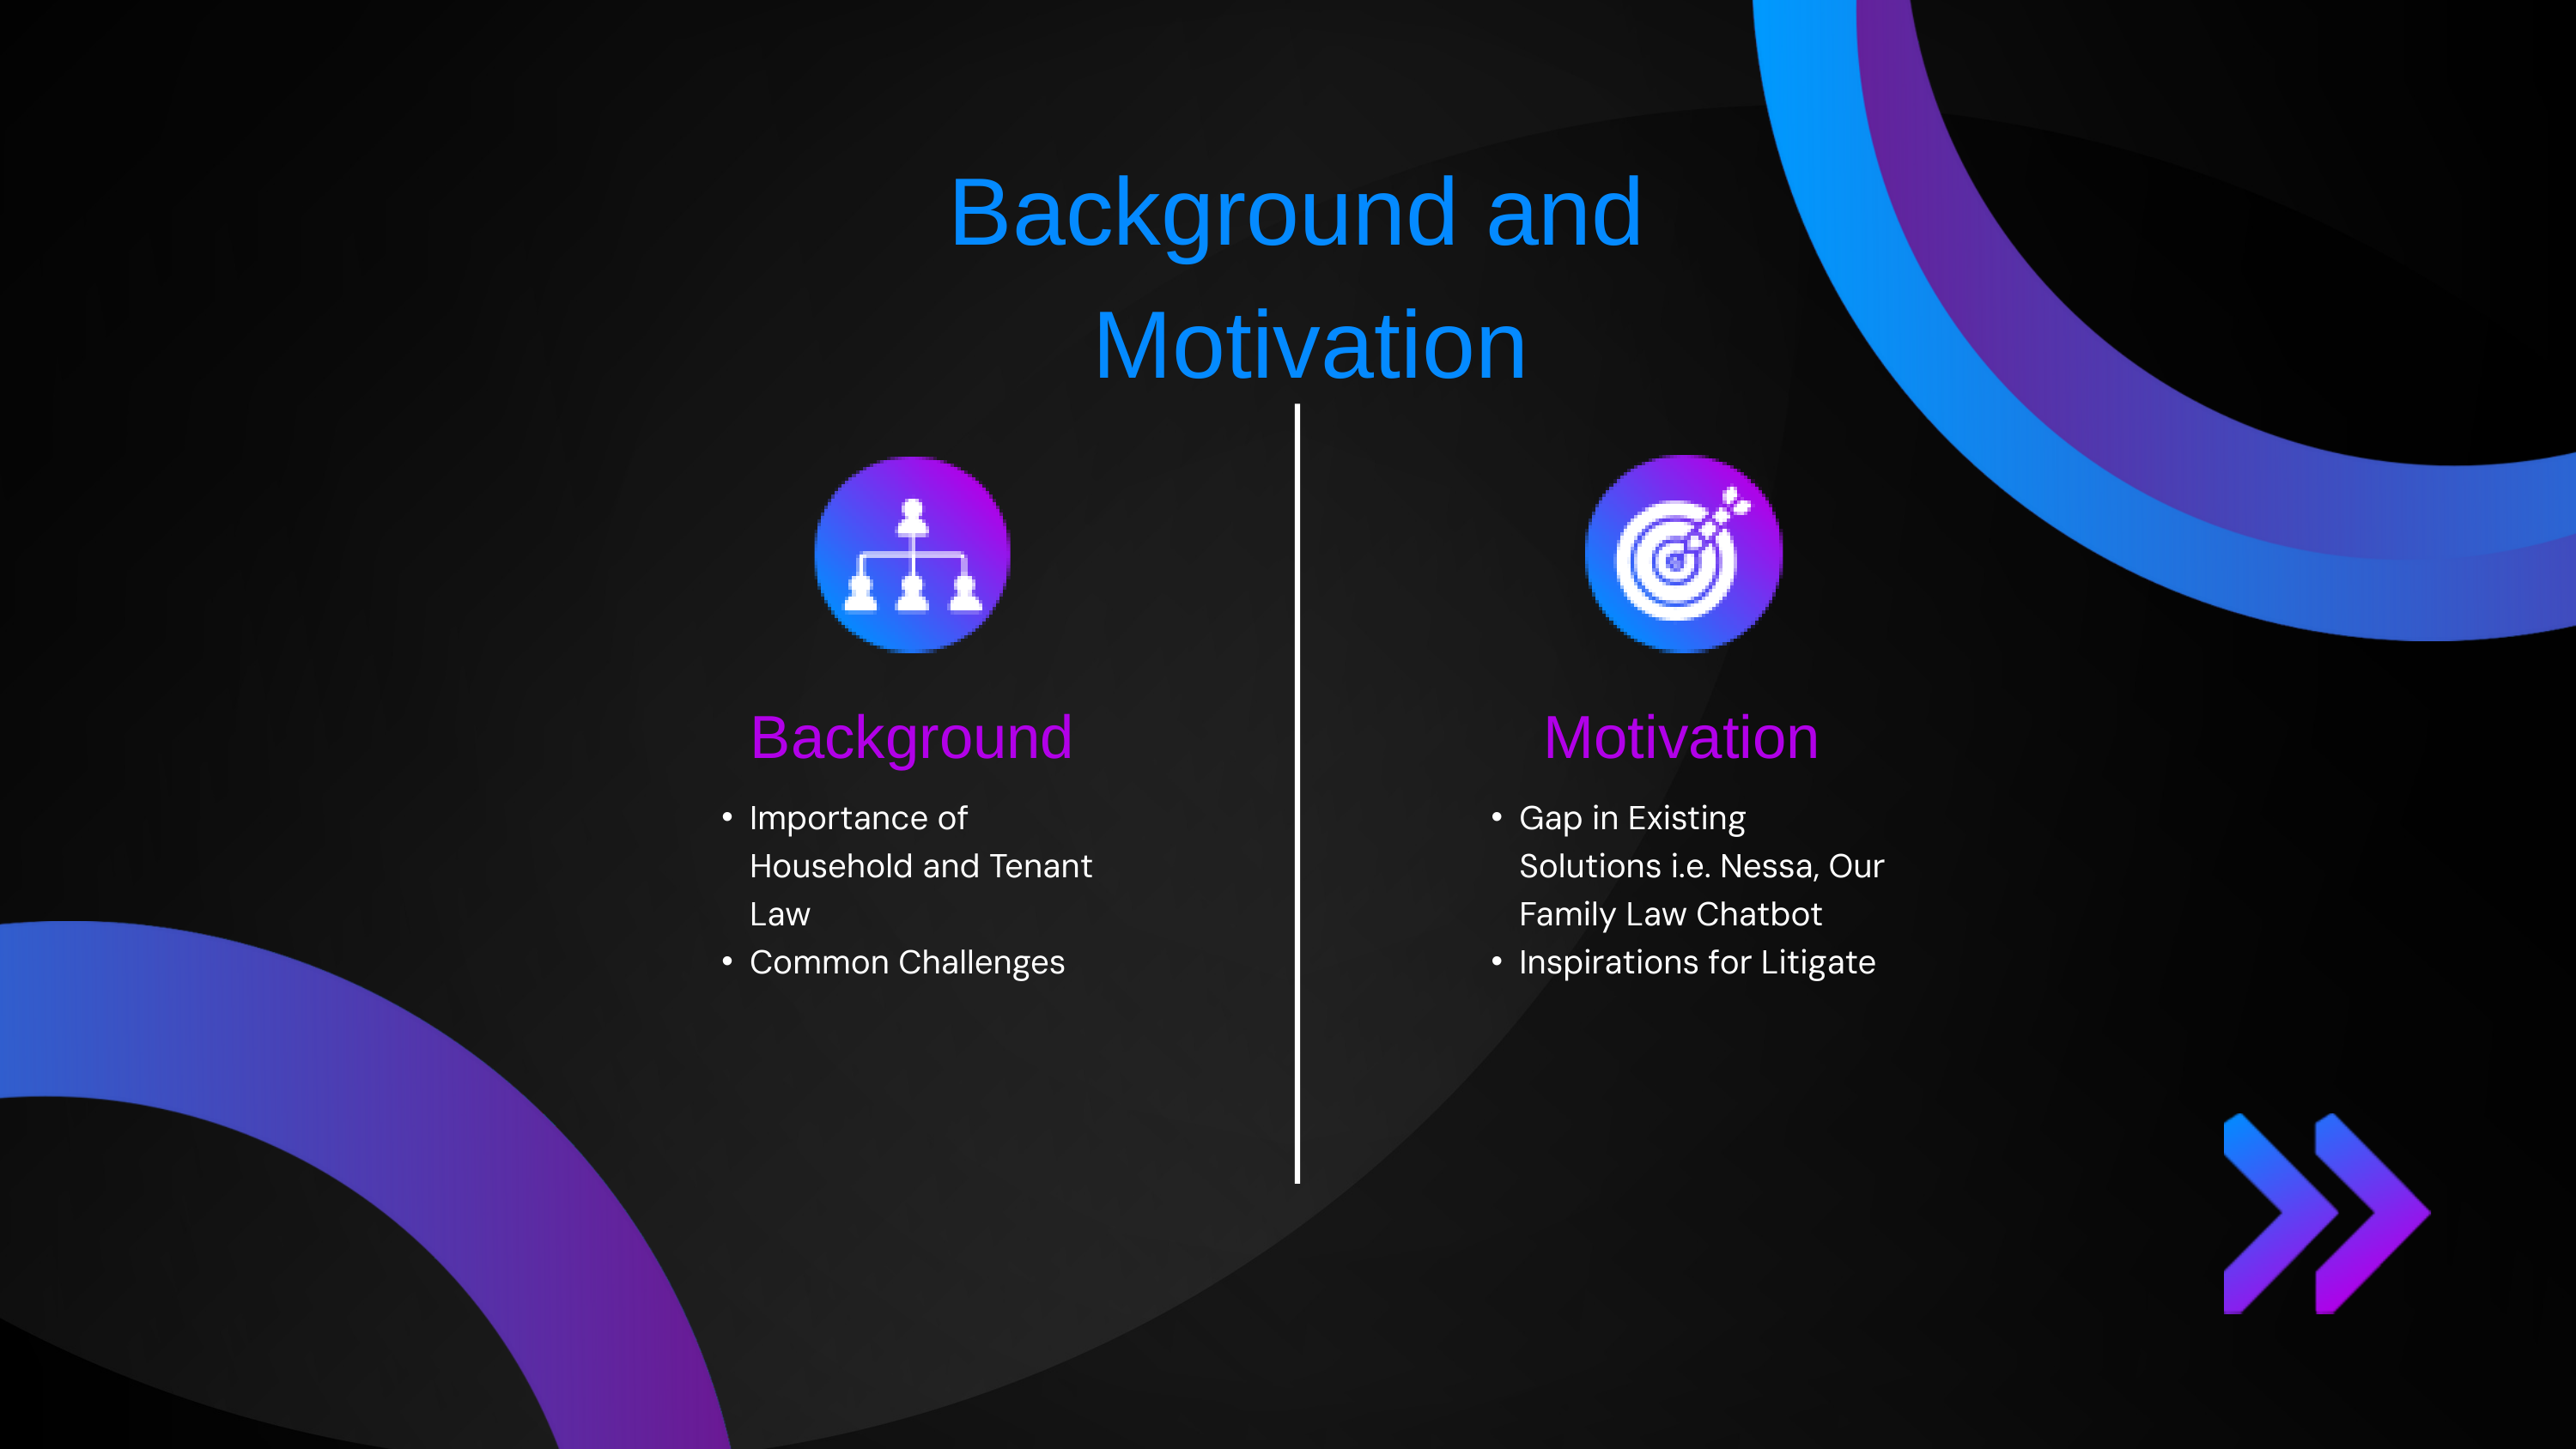

Background and
 Motivation

Background
Motivation
Importance of Household and Tenant Law
Common Challenges
Gap in Existing Solutions i.e. Nessa, Our Family Law Chatbot
Inspirations for Litigate